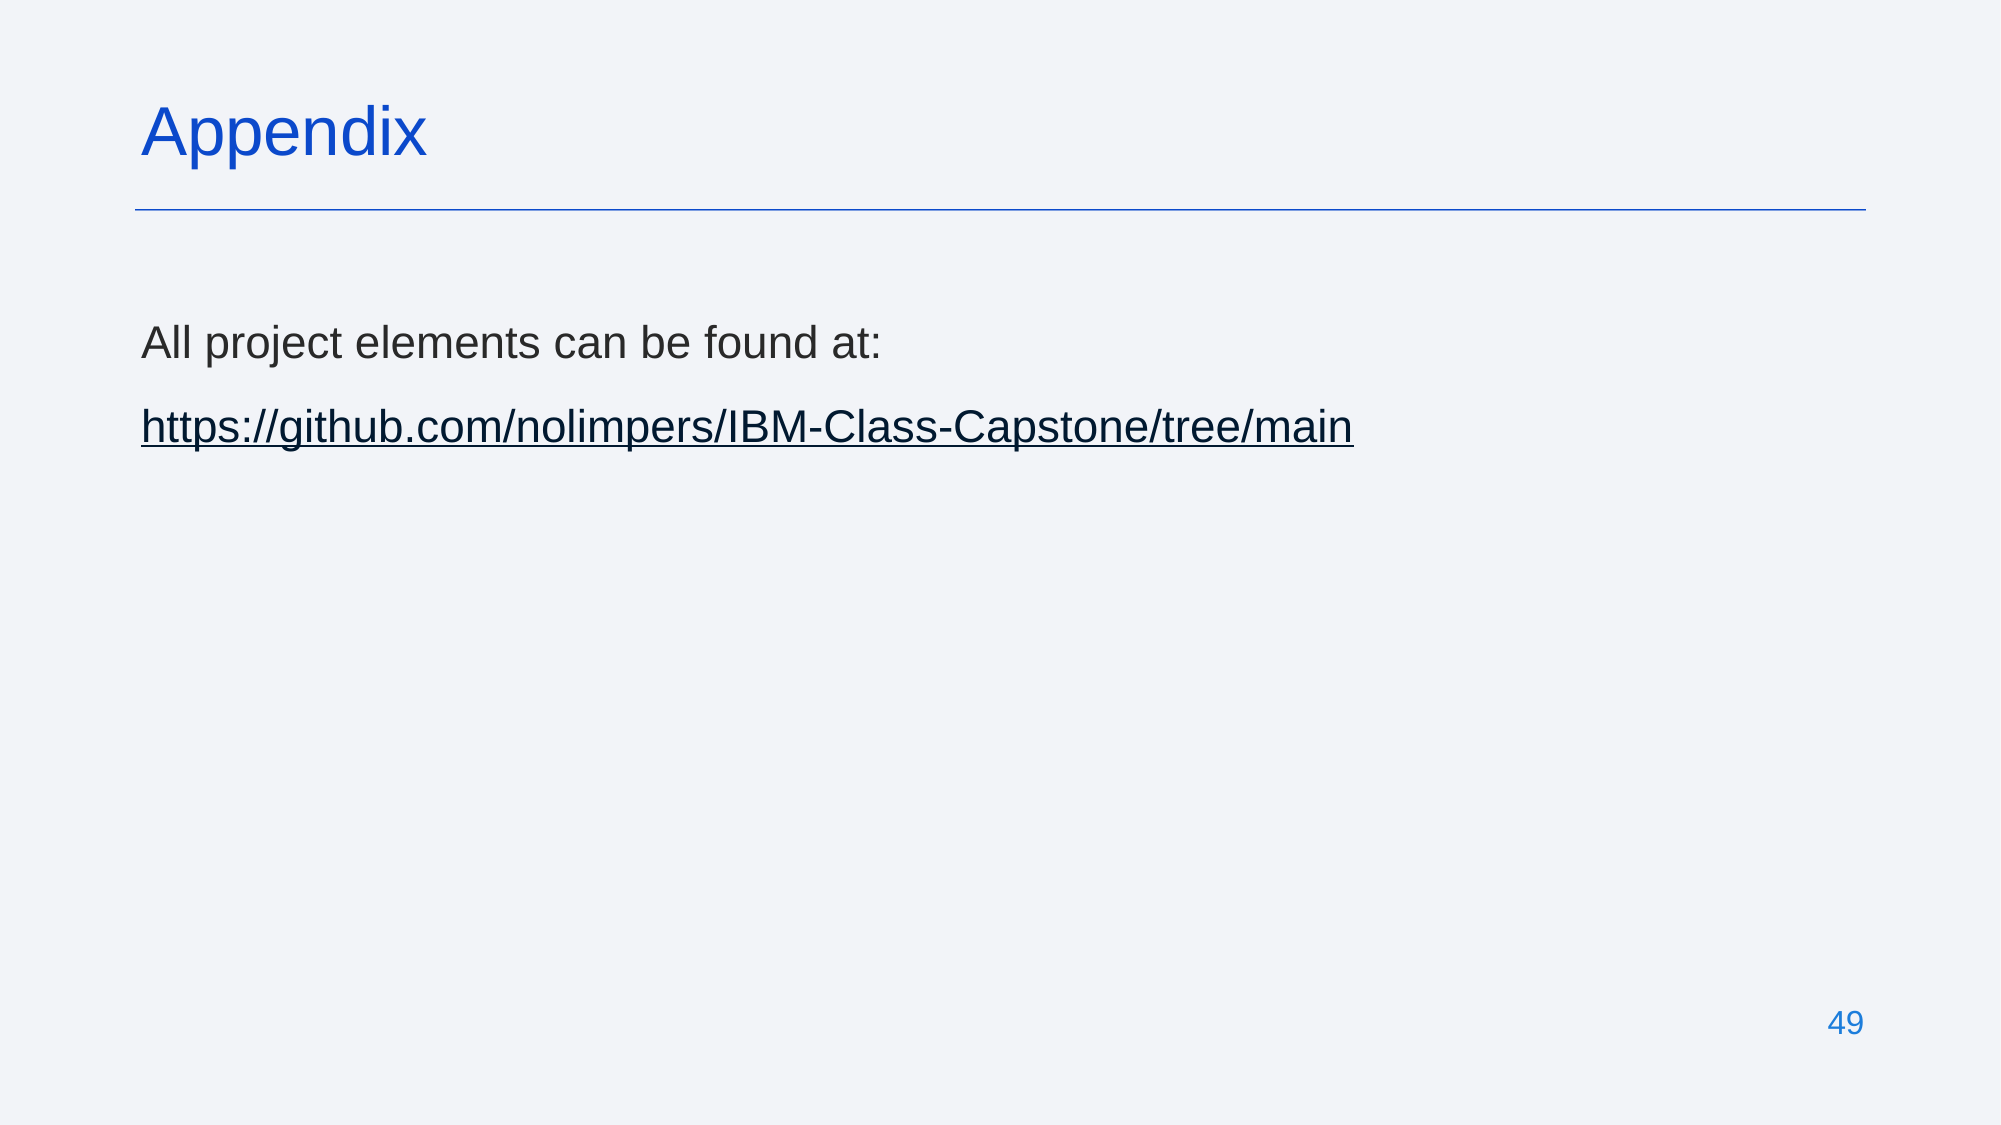

Appendix
All project elements can be found at:
https://github.com/nolimpers/IBM-Class-Capstone/tree/main

49